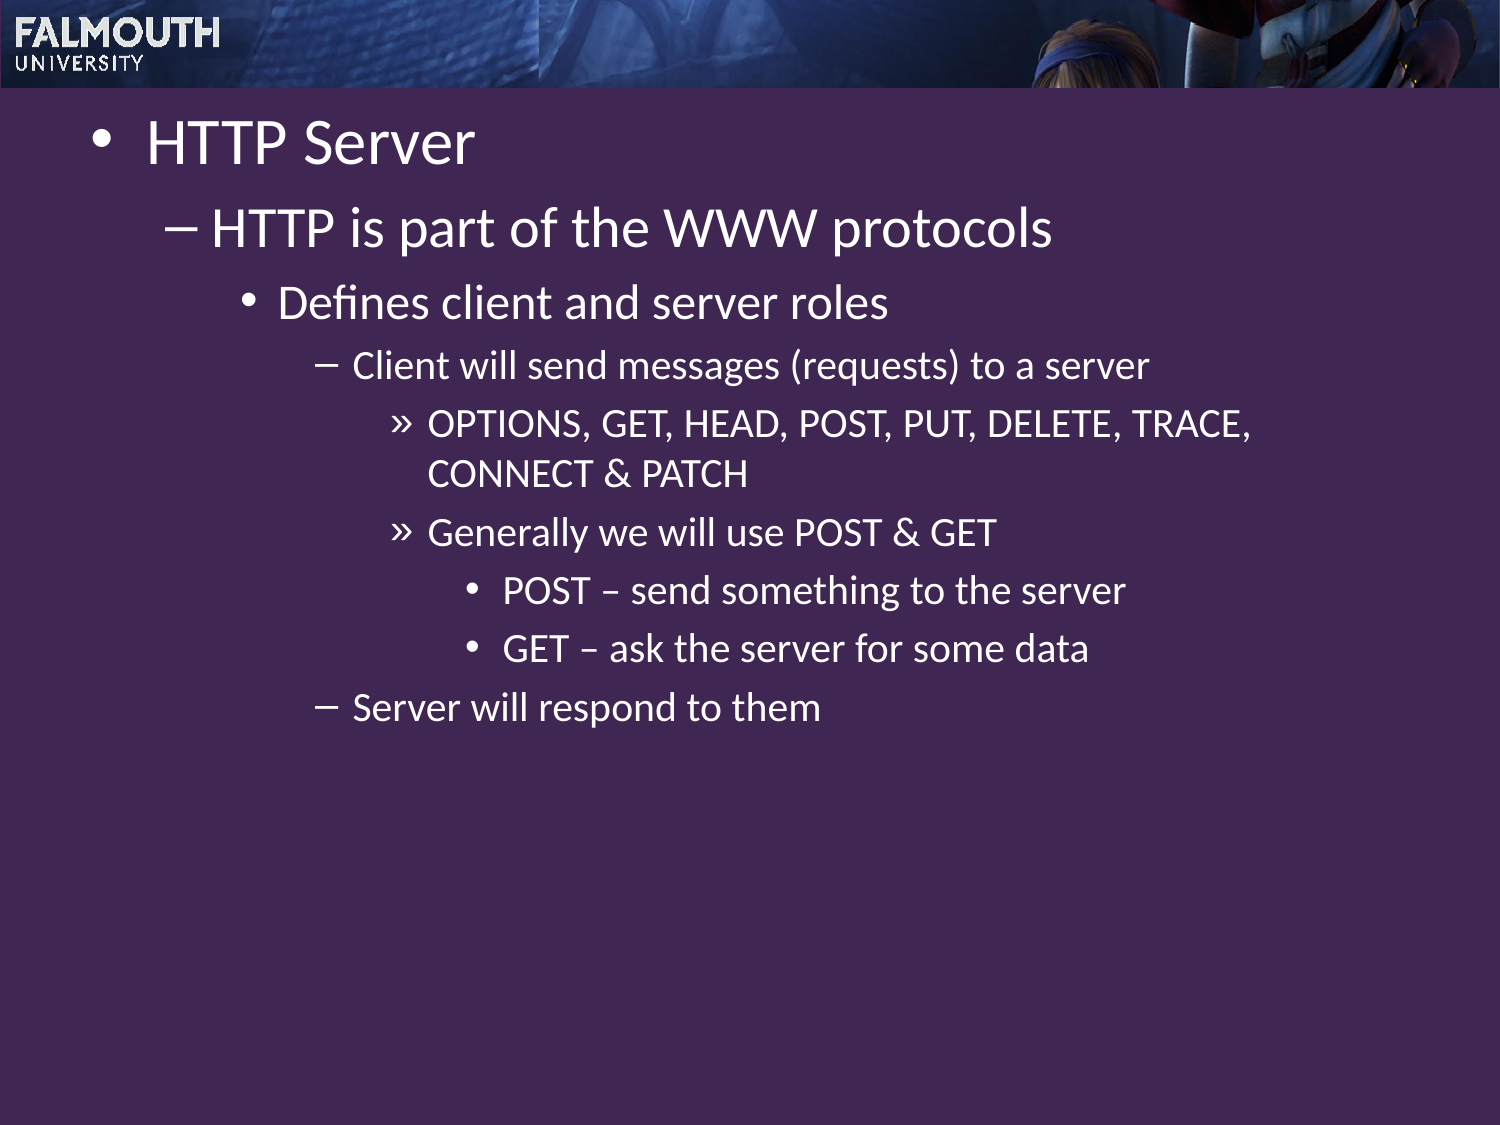

HTTP Server
HTTP is part of the WWW protocols
Defines client and server roles
Client will send messages (requests) to a server
OPTIONS, GET, HEAD, POST, PUT, DELETE, TRACE, CONNECT & PATCH
Generally we will use POST & GET
POST – send something to the server
GET – ask the server for some data
Server will respond to them